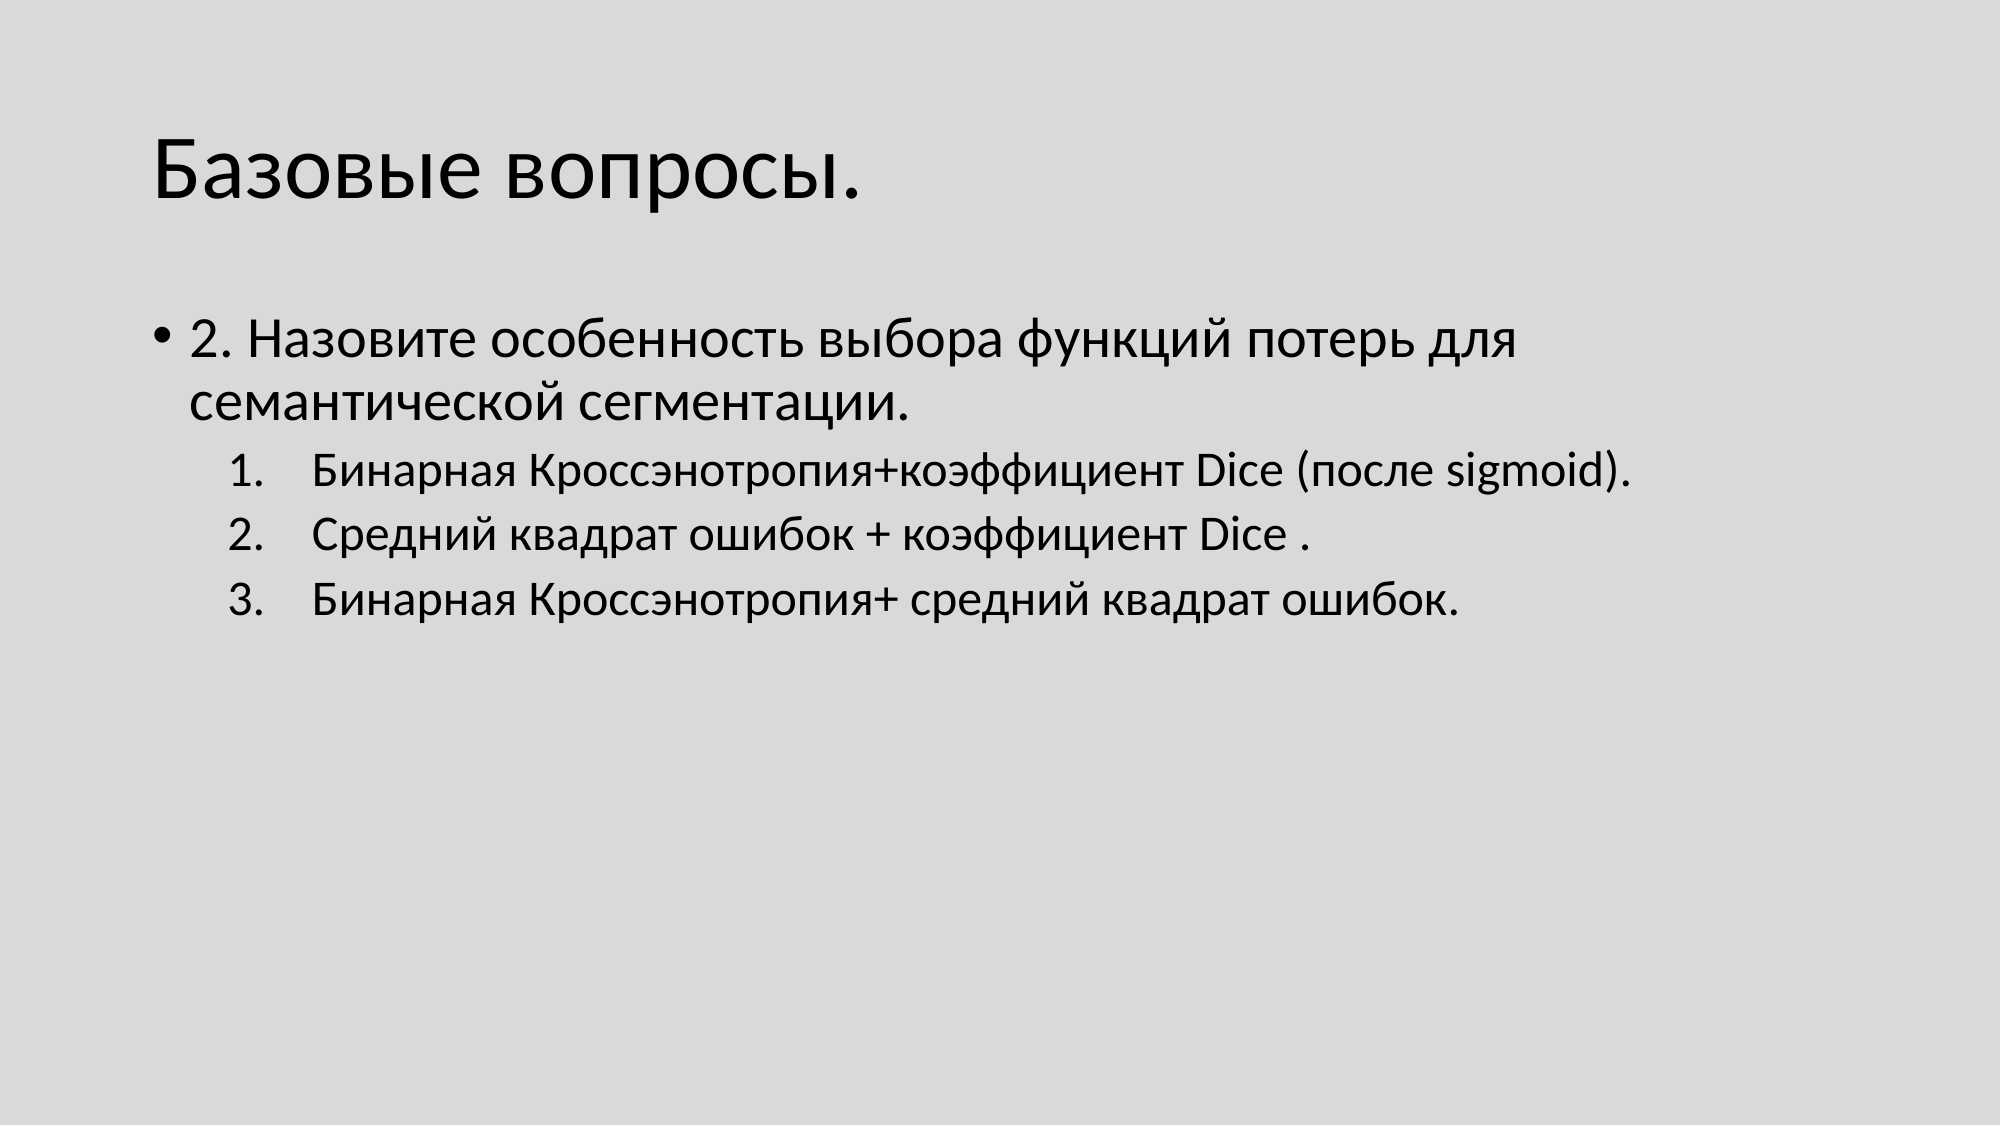

# Базовые вопросы.
2. Назовите особенность выбора функций потерь для семантической сегментации.
Бинарная Кроссэнотропия+коэффициент Dice (после sigmoid).
Cредний квадрат ошибок + коэффициент Dice .
Бинарная Кроссэнотропия+ средний квадрат ошибок.